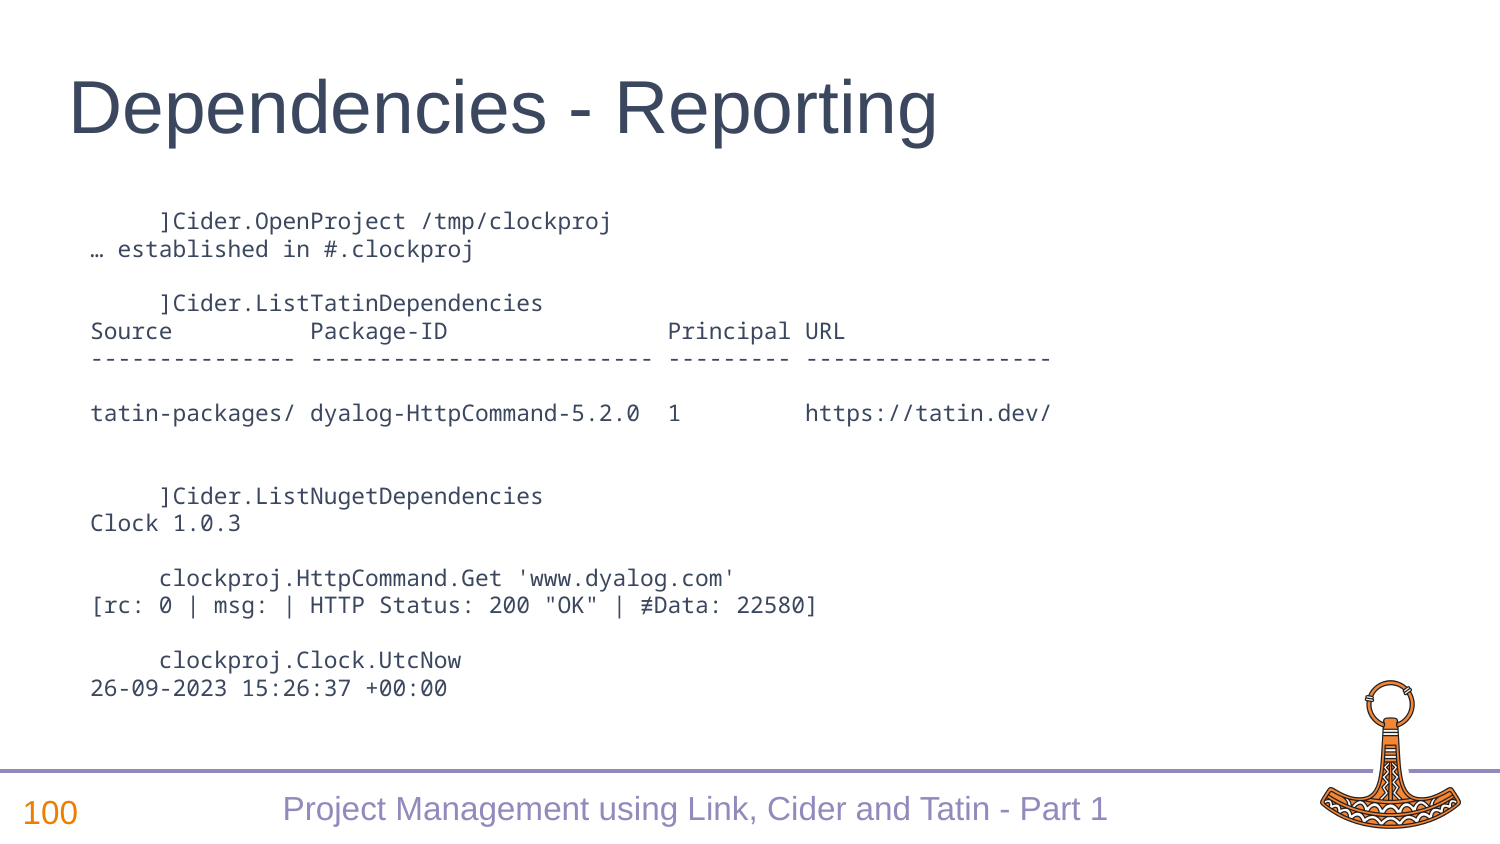

# Dependencies - Reporting
     ]Cider.OpenProject /tmp/clockproj
… established in #.clockproj
     ]Cider.ListTatinDependencies
Source          Package-ID                Principal URL
--------------- ------------------------- --------- ------------------
tatin-packages/ dyalog-HttpCommand-5.2.0  1         https://tatin.dev/
     ]Cider.ListNugetDependencies
Clock 1.0.3
     clockproj.HttpCommand.Get 'www.dyalog.com'
[rc: 0 | msg: | HTTP Status: 200 "OK" | ≢Data: 22580]
     clockproj.Clock.UtcNow
26-09-2023 15:26:37 +00:00